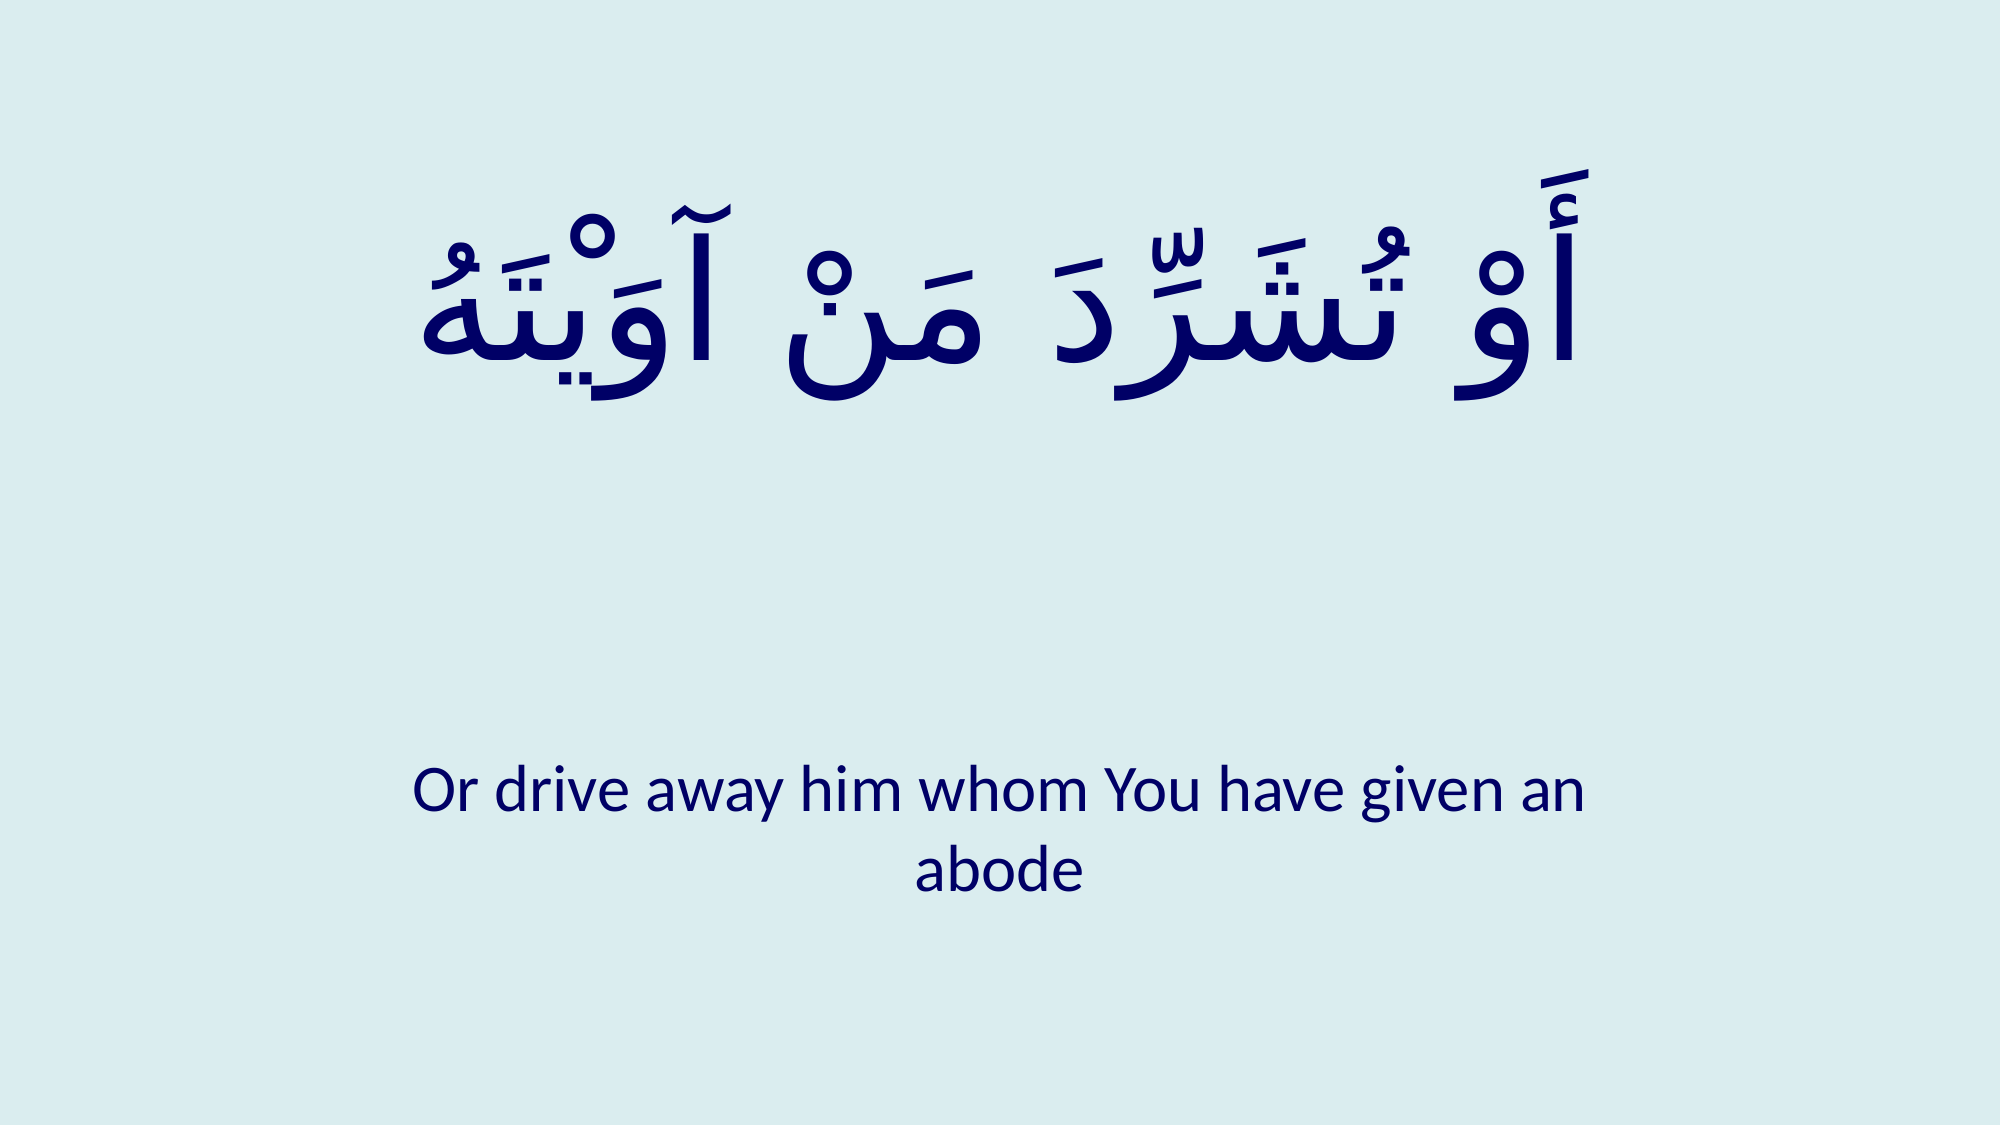

# أَوْ تُشَرِّدَ مَنْ آوَیْتَهُ
Or drive away him whom You have given an abode